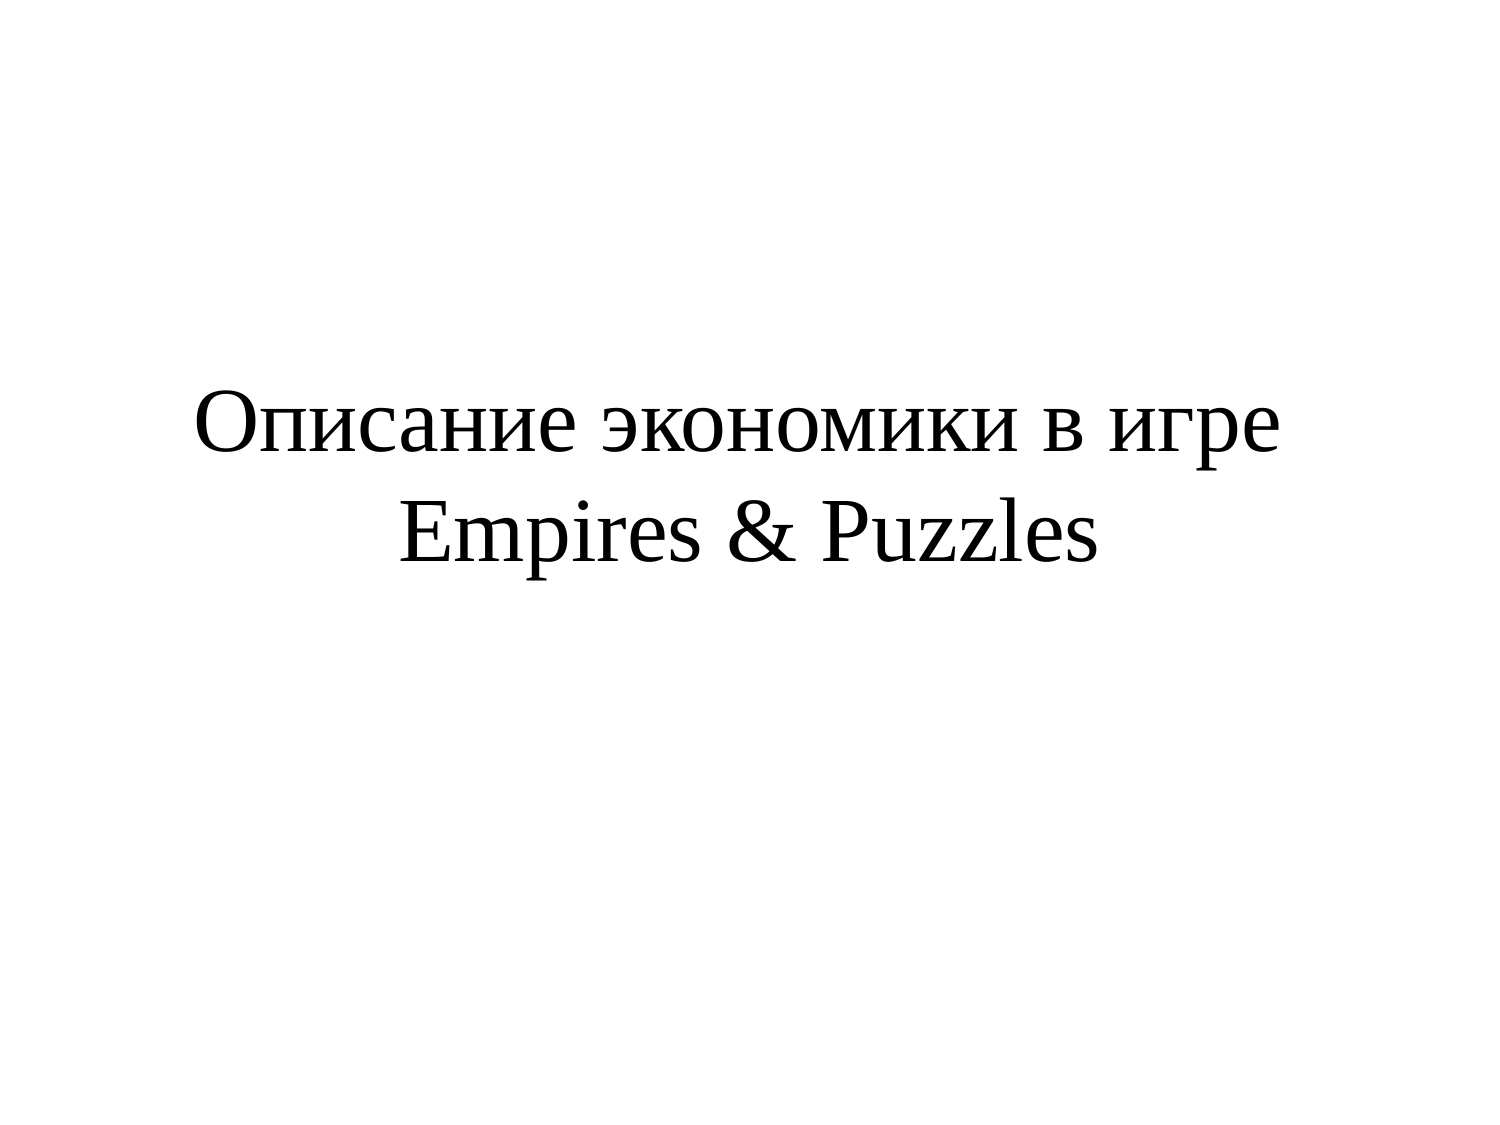

# Описание экономики в игре Empires & Puzzles